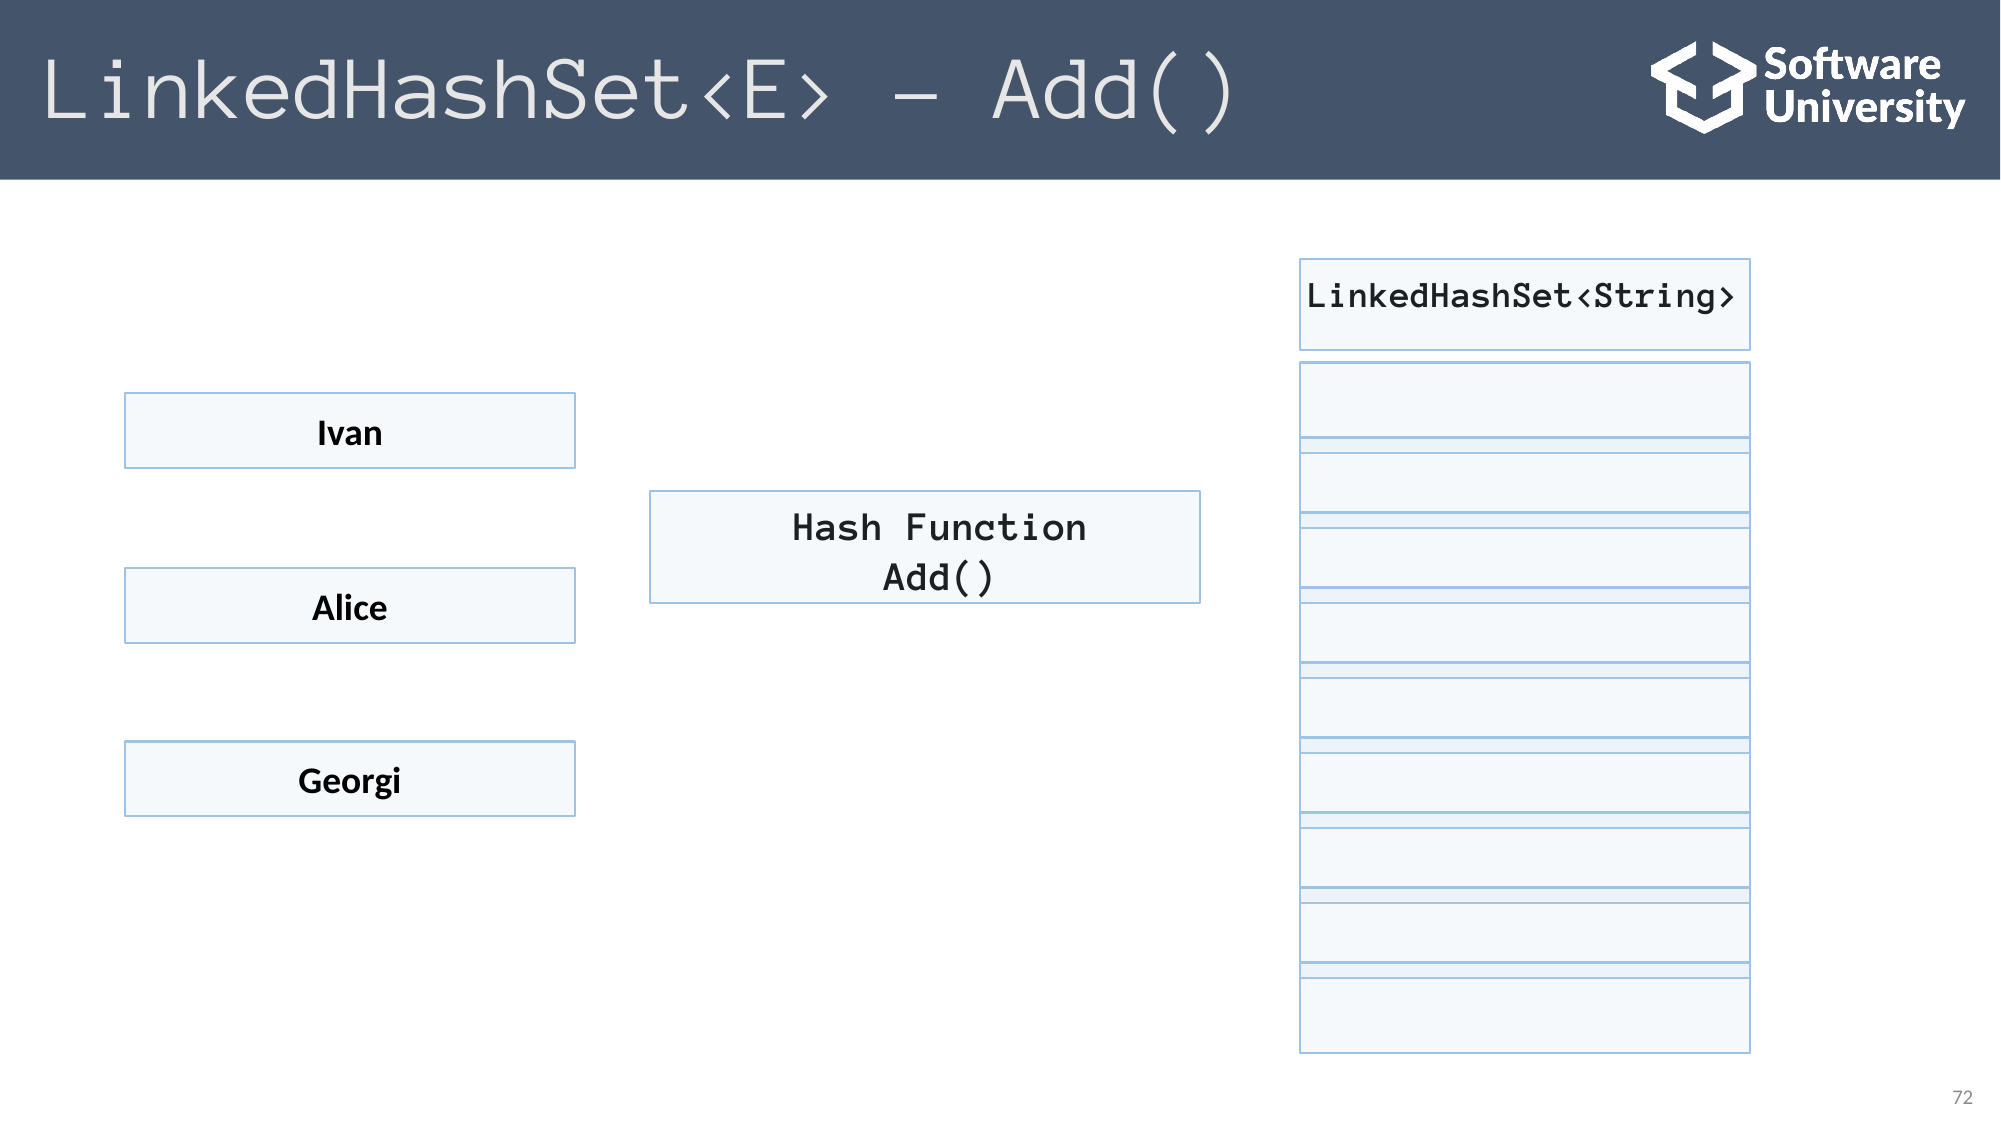

# LinkedHashSet<E> – Add()
LinkedHashSet<String>

Ivan

Hash Function
Add()

Alice

Georgi

72